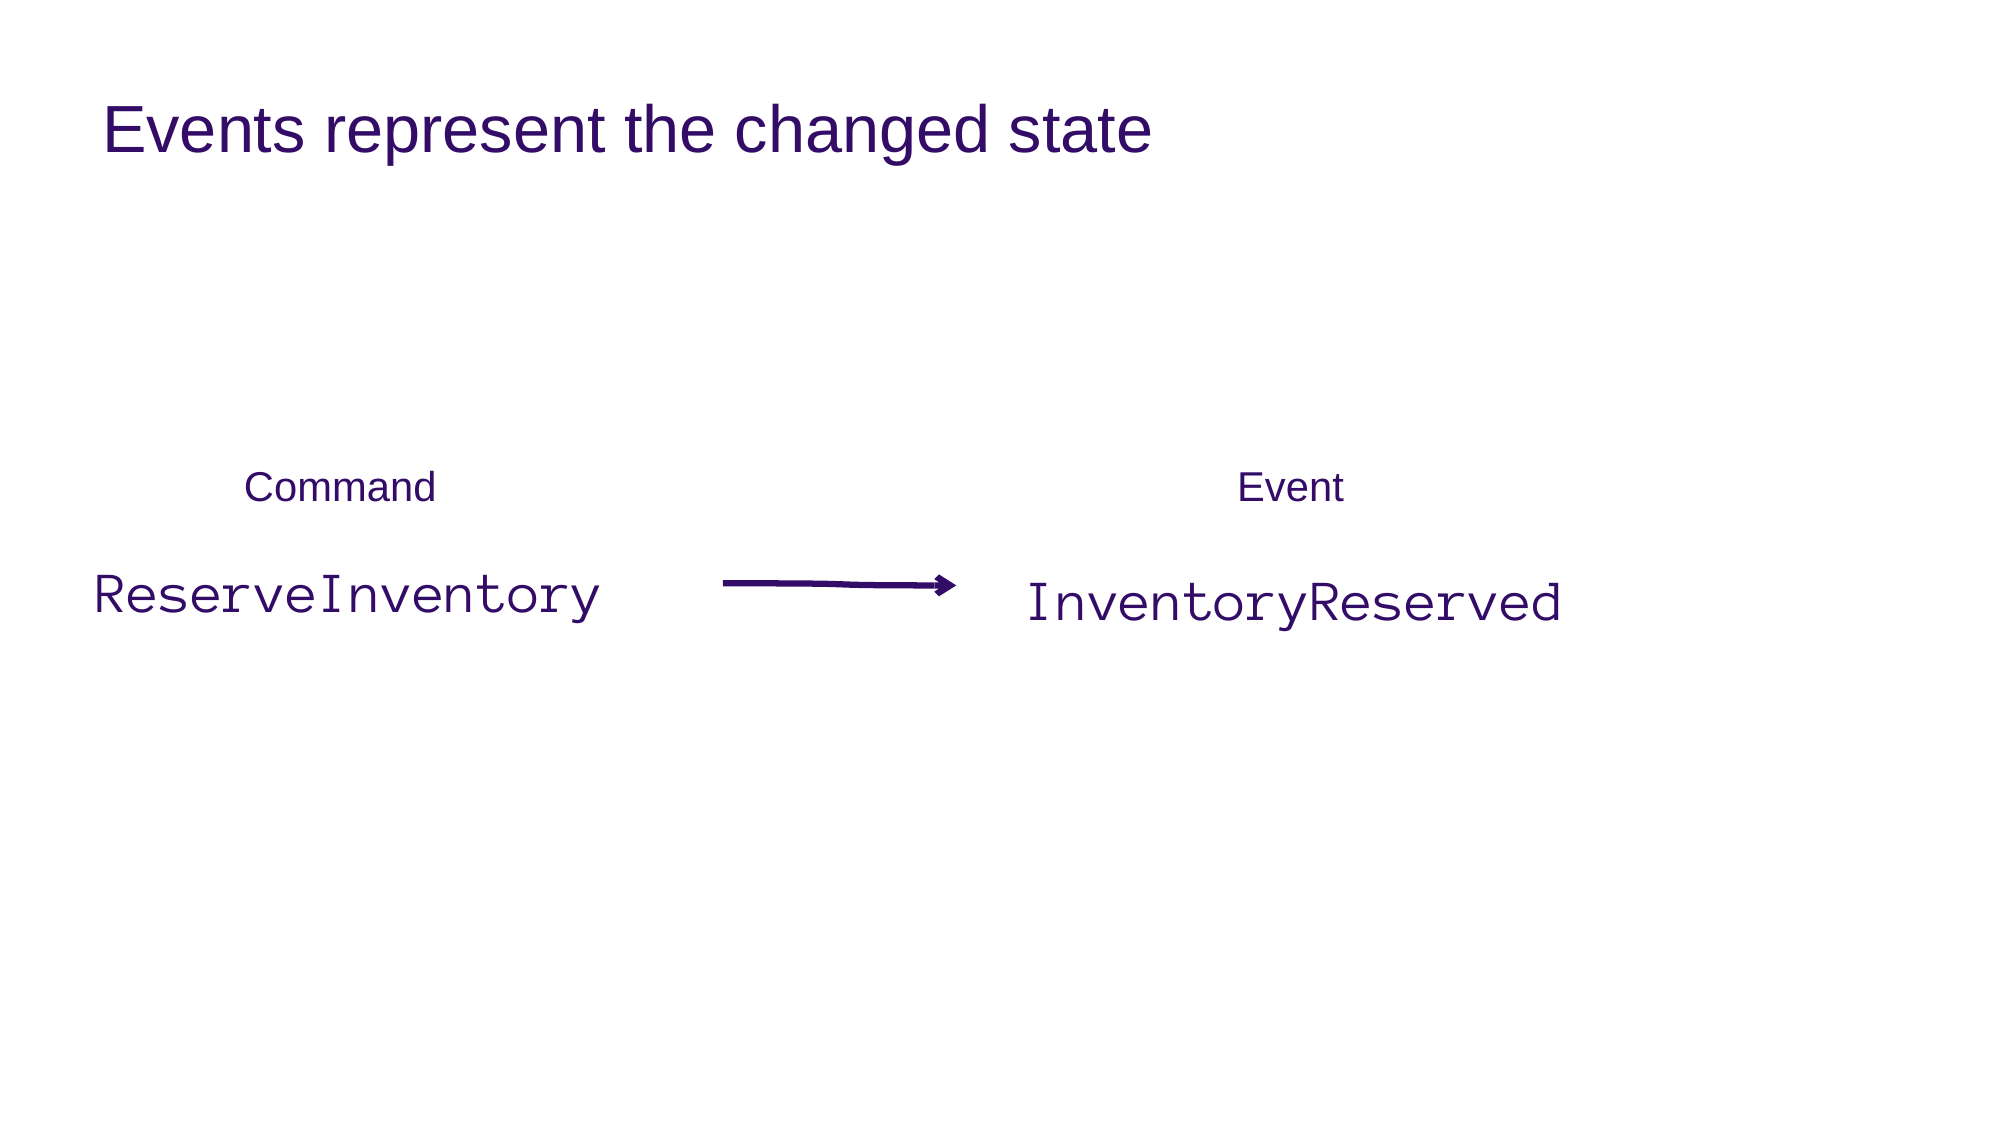

# Events represent the changed state
Event
Command
ReserveInventory
InventoryReserved